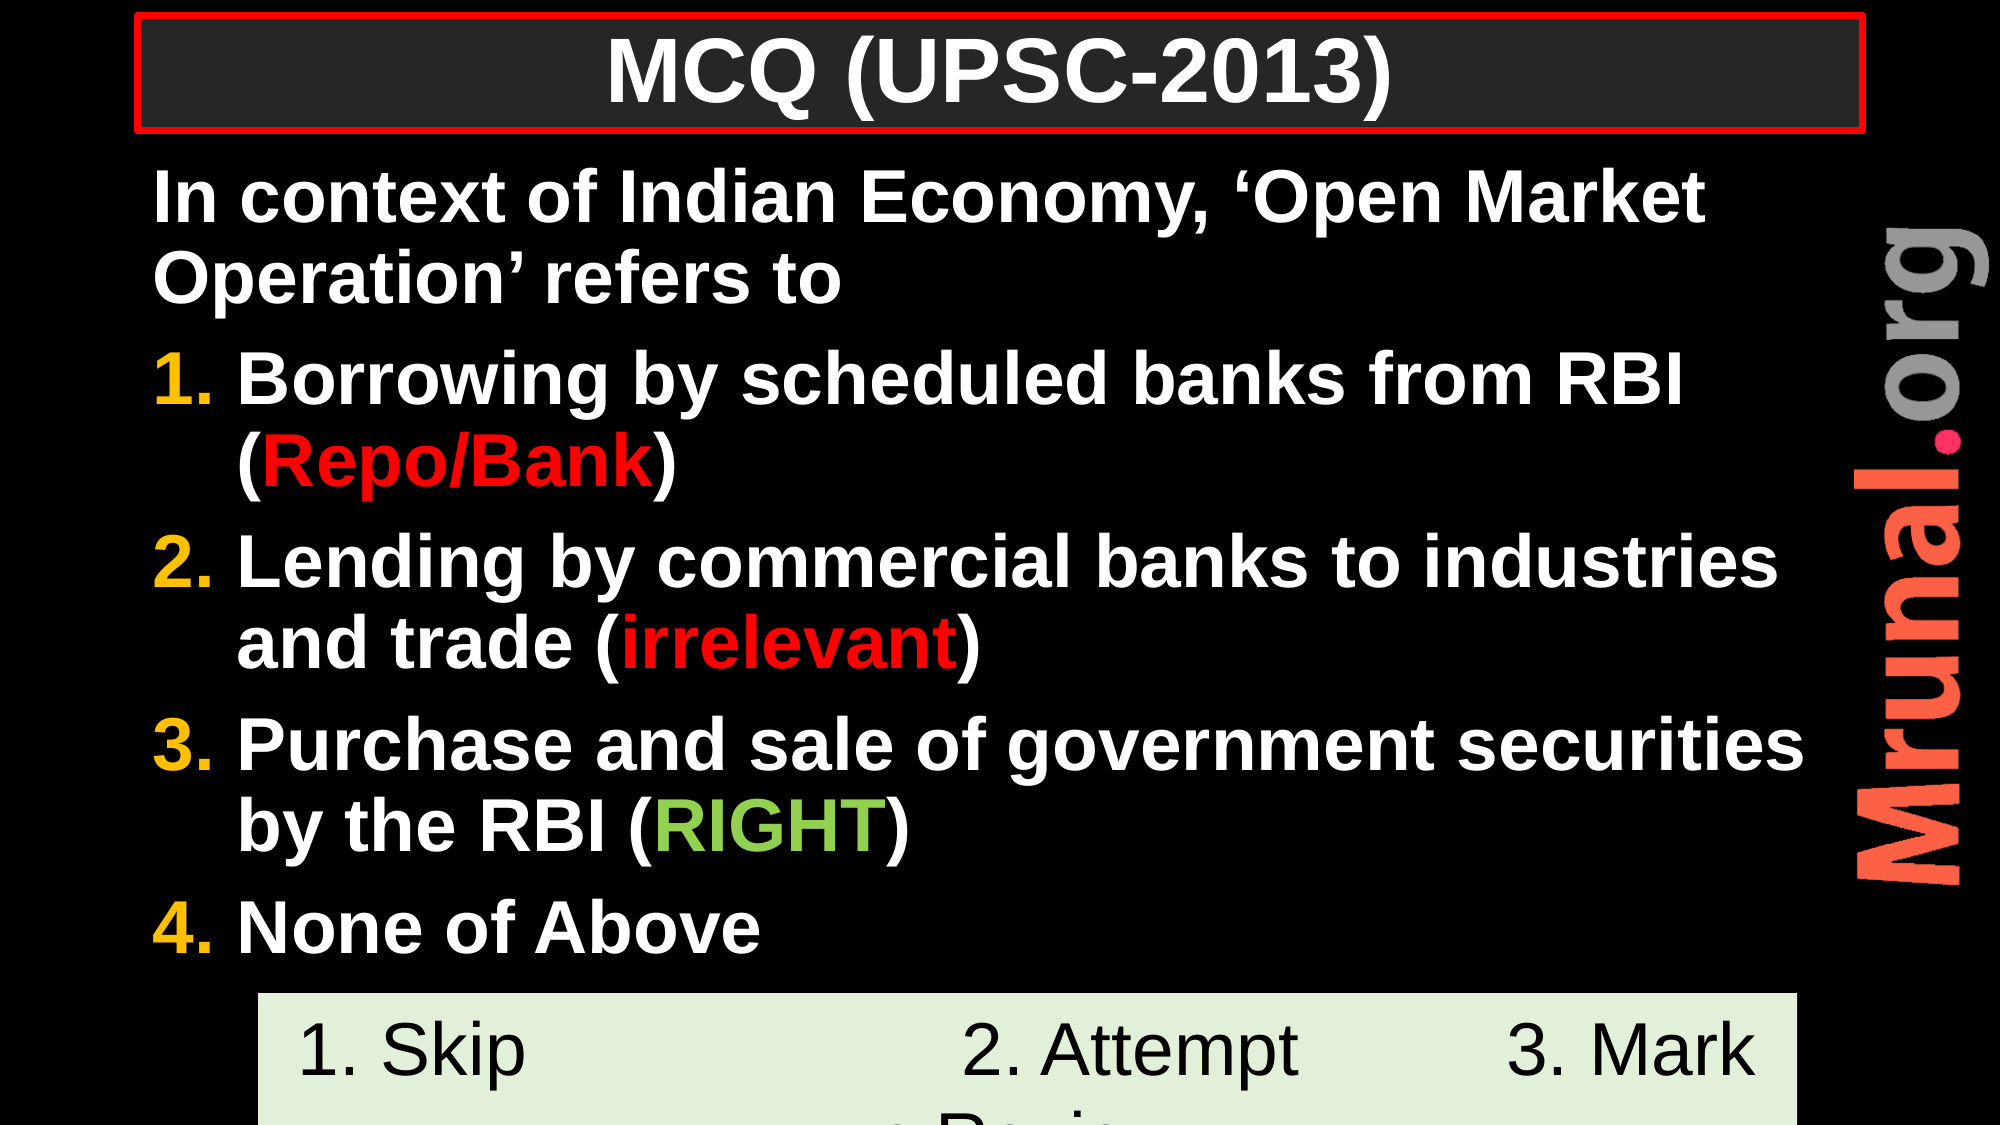

# MCQ (UPSC-2013)
In context of Indian Economy, ‘Open Market Operation’ refers to
Borrowing by scheduled banks from RBI (Repo/Bank)
Lending by commercial banks to industries and trade (irrelevant)
Purchase and sale of government securities by the RBI (RIGHT)
None of Above